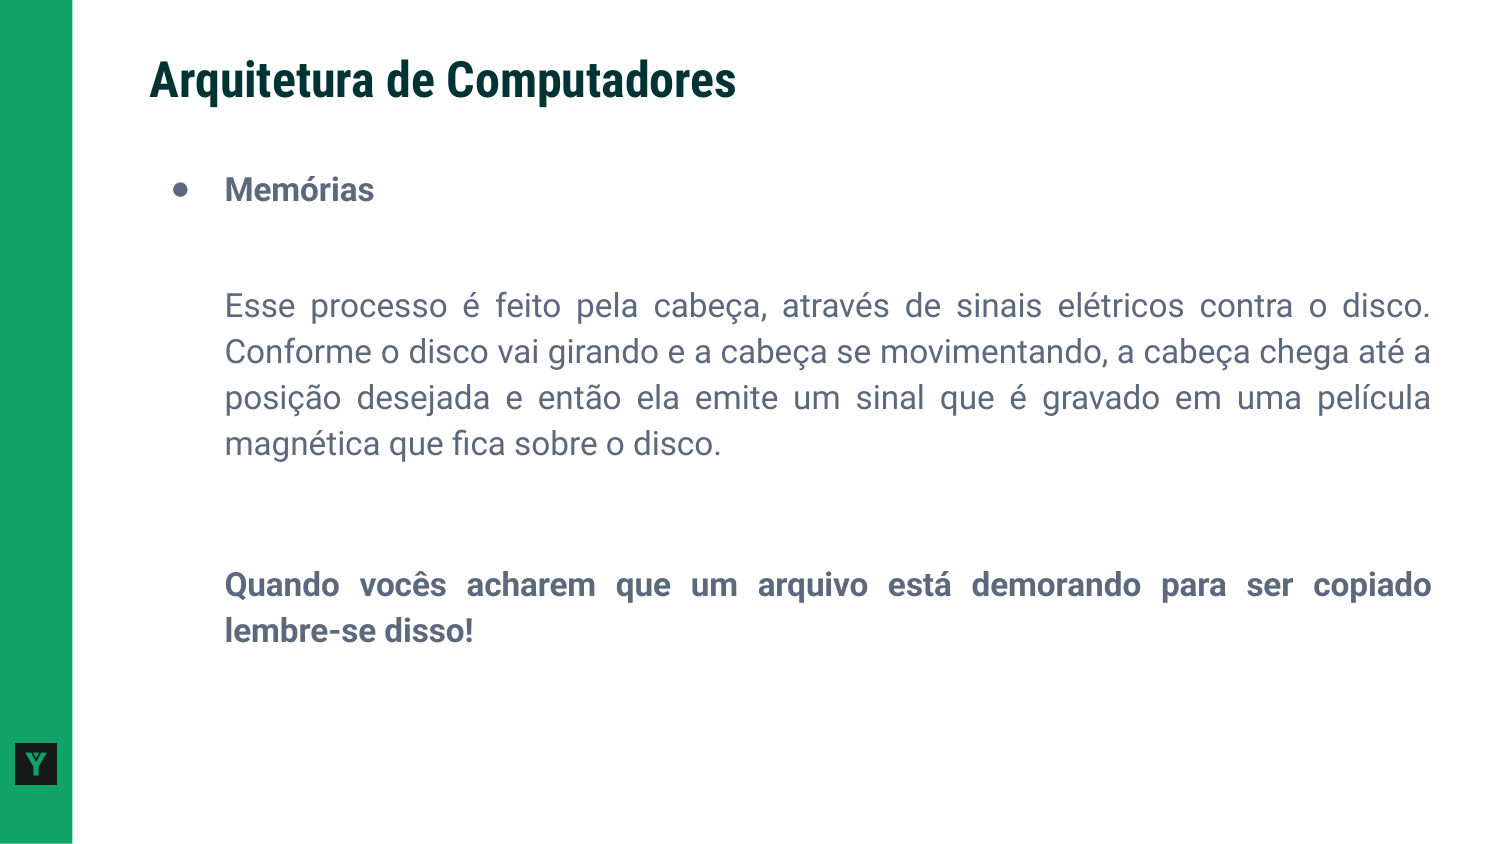

# Arquitetura de Computadores
Memórias

Esse processo é feito pela cabeça, através de sinais elétricos contra o disco. Conforme o disco vai girando e a cabeça se movimentando, a cabeça chega até a posição desejada e então ela emite um sinal que é gravado em uma película magnética que fica sobre o disco.

Quando vocês acharem que um arquivo está demorando para ser copiado lembre-se disso!